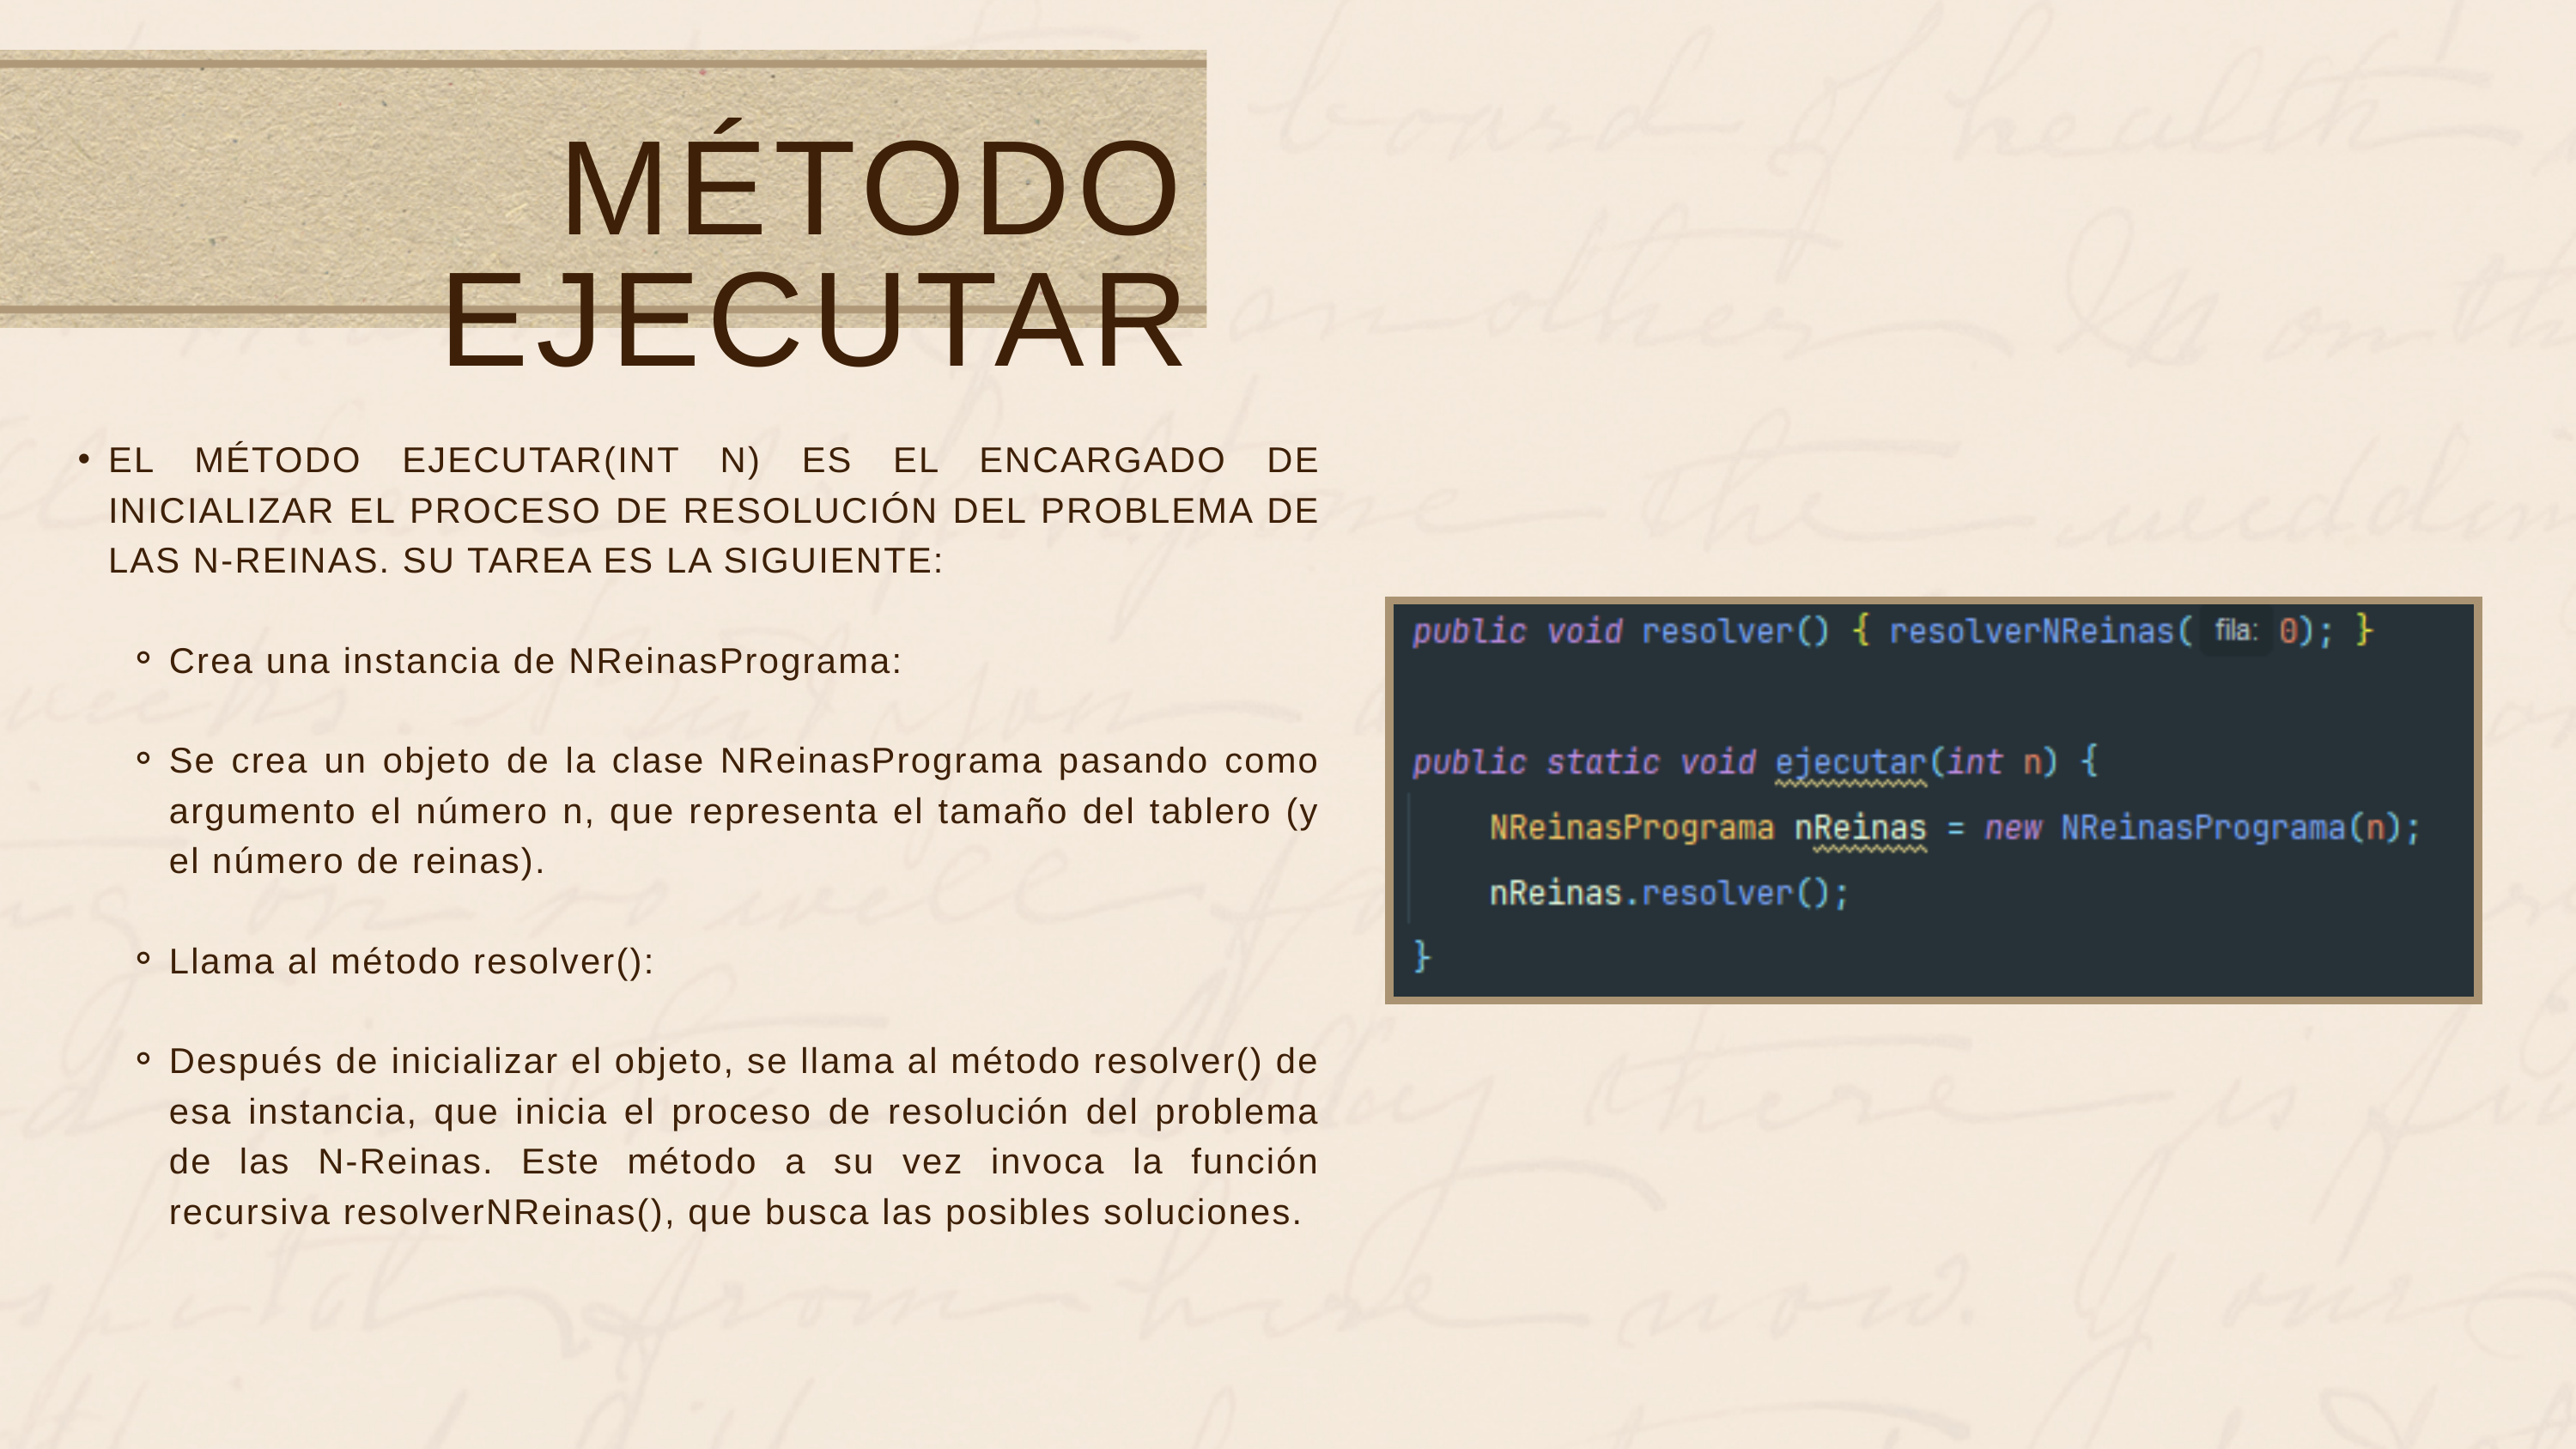

MÉTODO EJECUTAR
EL MÉTODO EJECUTAR(INT N) ES EL ENCARGADO DE INICIALIZAR EL PROCESO DE RESOLUCIÓN DEL PROBLEMA DE LAS N-REINAS. SU TAREA ES LA SIGUIENTE:

Crea una instancia de NReinasPrograma:

Se crea un objeto de la clase NReinasPrograma pasando como argumento el número n, que representa el tamaño del tablero (y el número de reinas).

Llama al método resolver():

Después de inicializar el objeto, se llama al método resolver() de esa instancia, que inicia el proceso de resolución del problema de las N-Reinas. Este método a su vez invoca la función recursiva resolverNReinas(), que busca las posibles soluciones.